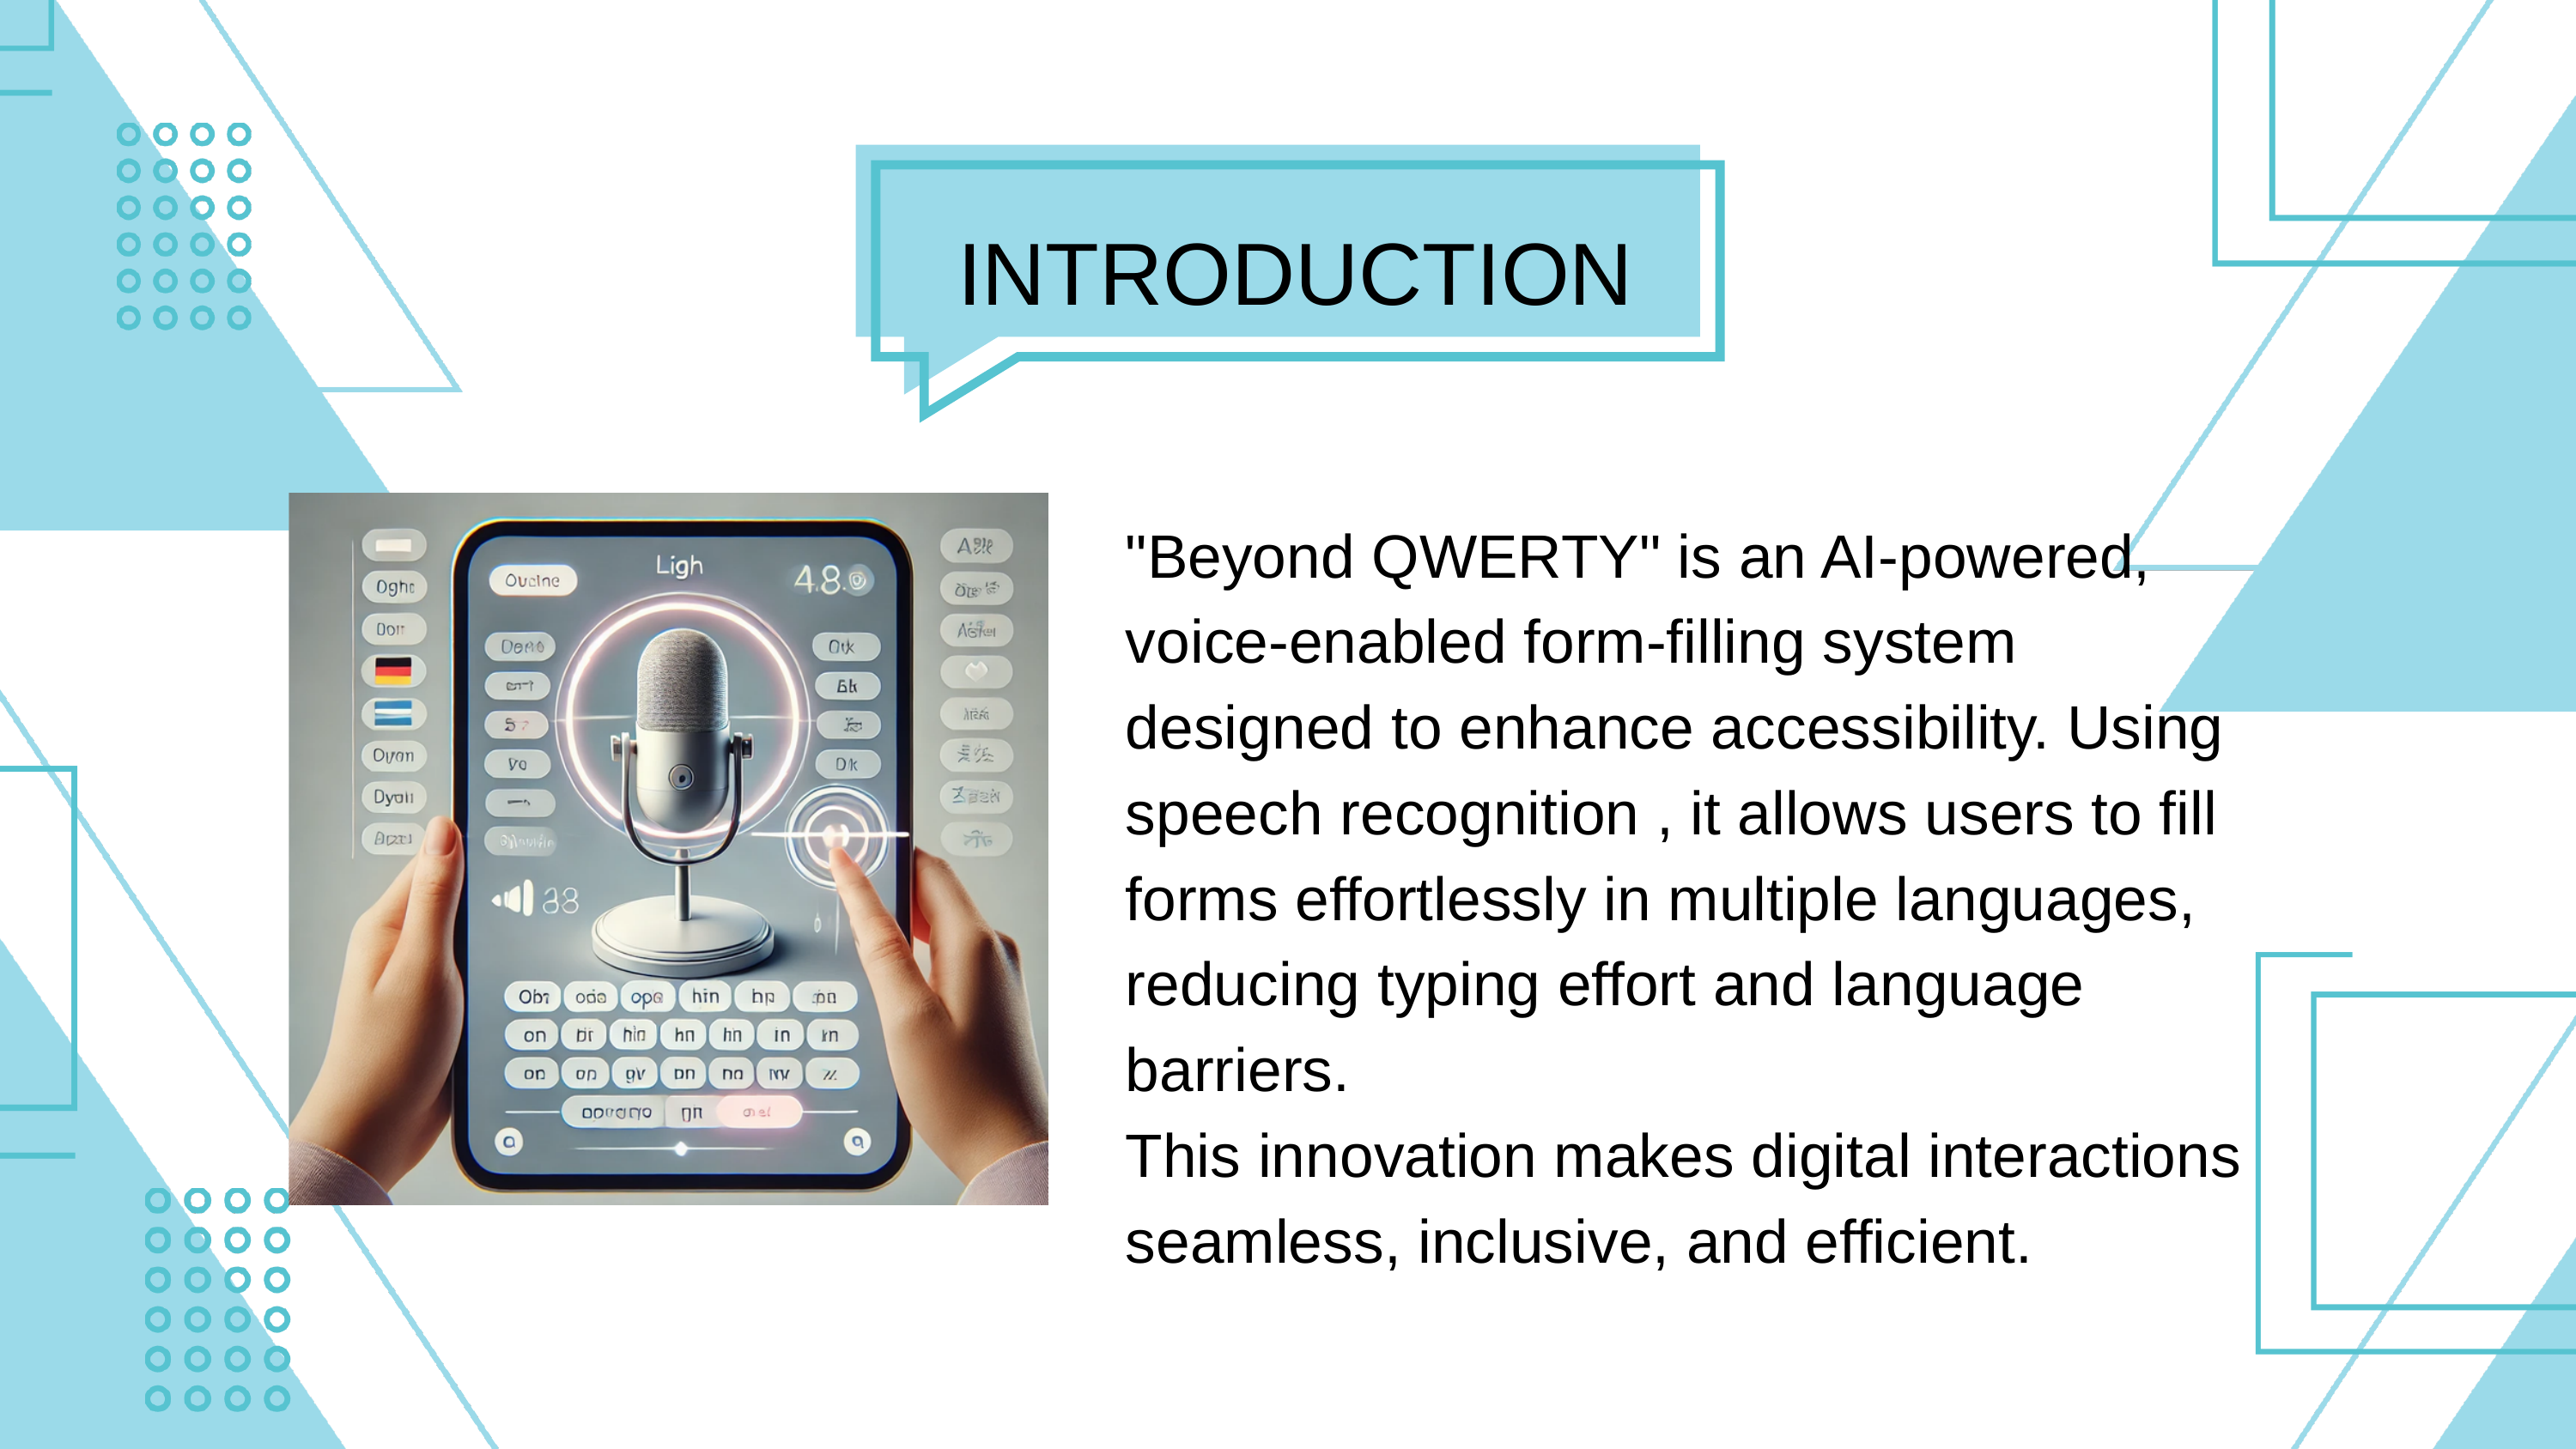

INTRODUCTION

"Beyond QWERTY" is an AI-powered, voice-enabled form-filling system designed to enhance accessibility. Using speech recognition , it allows users to fill forms effortlessly in multiple languages, reducing typing effort and language barriers.
This innovation makes digital interactions seamless, inclusive, and efficient.